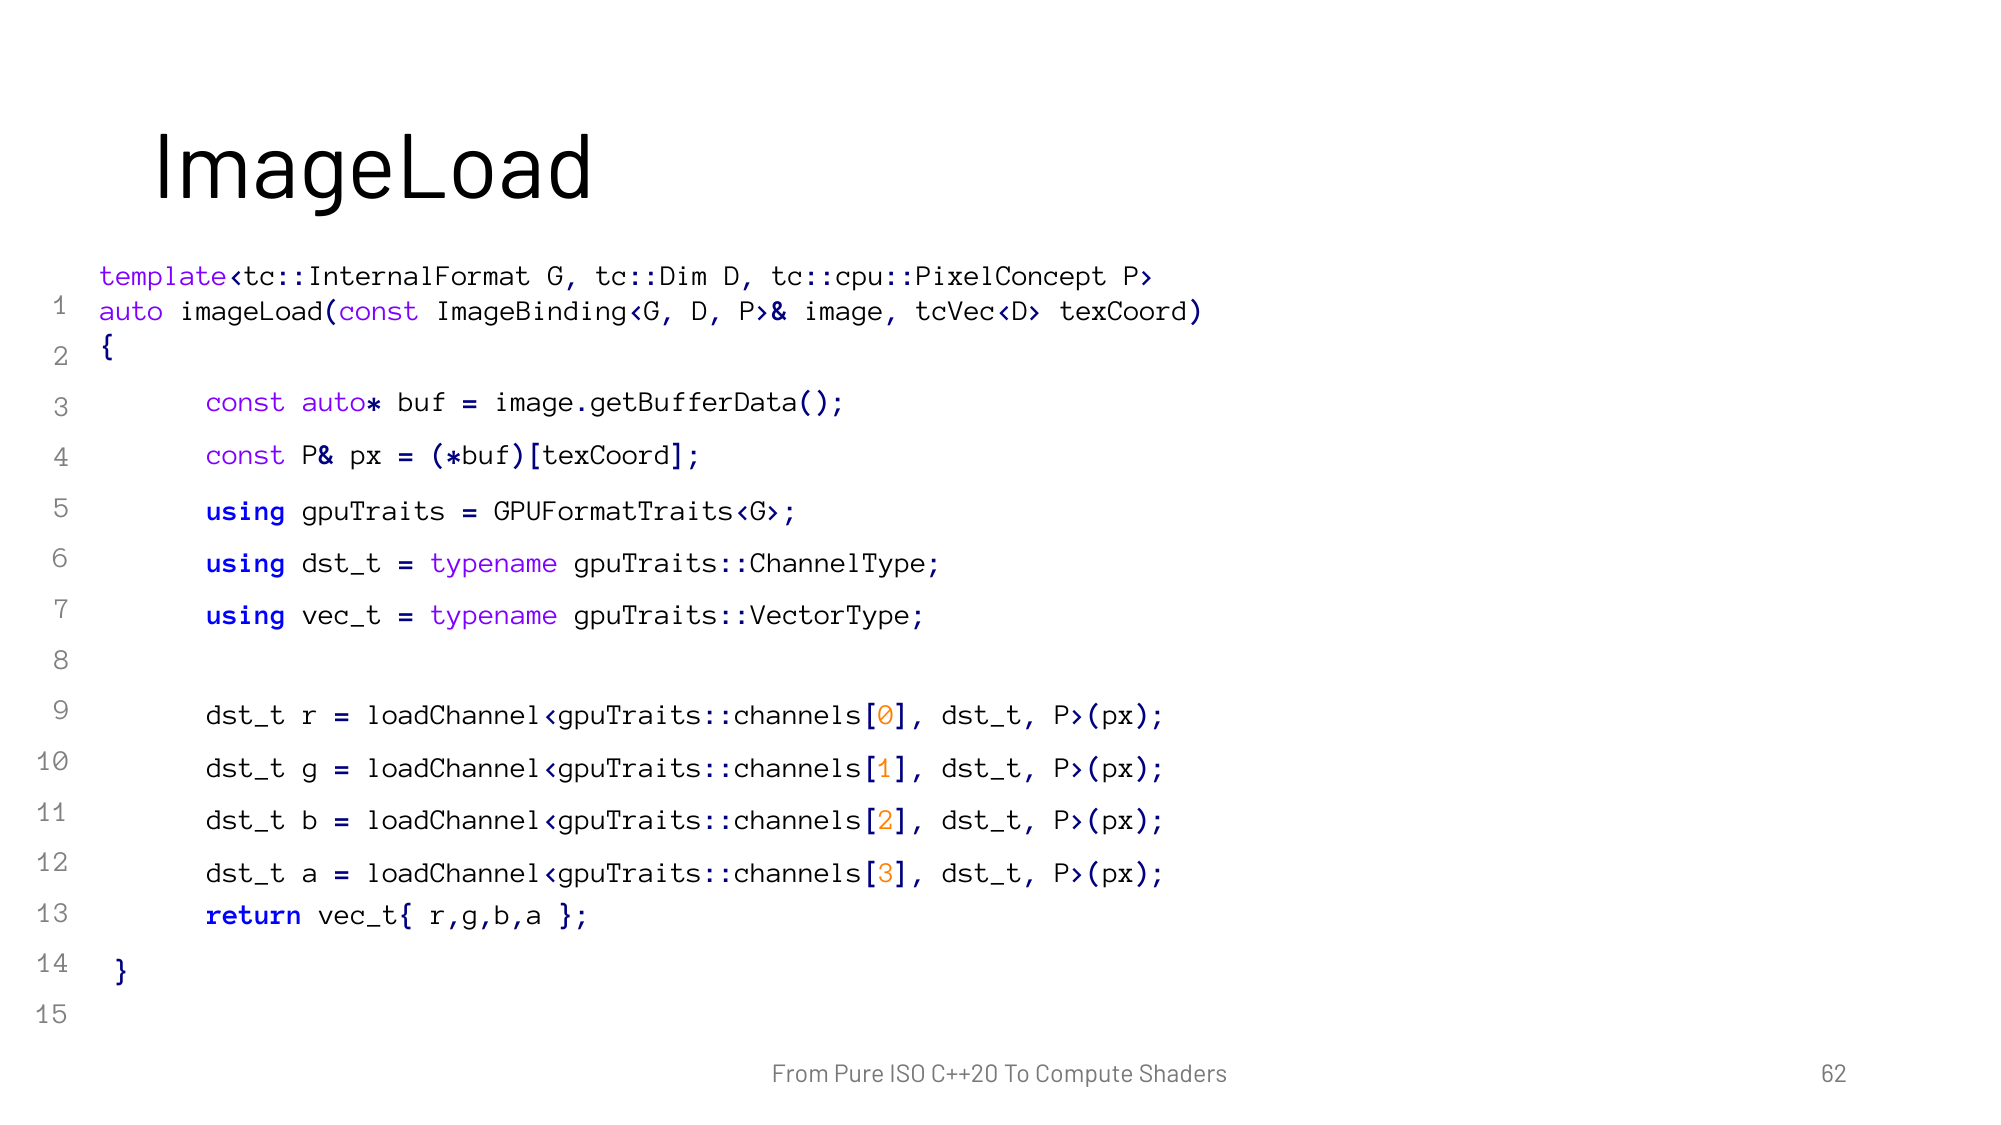

# ImageLoad
template<tc::InternalFormat G, tc::Dim D, tc::cpu::PixelConcept P>
auto imageLoad(const ImageBinding<G, D, P>& image, tcVec<D> texCoord)
{
1
2
const auto* buf = image.getBufferData();
const P& px = (*buf)[texCoord];
3
4
using gpuTraits = GPUFormatTraits<G>;
using dst_t = typename gpuTraits::ChannelType;
using vec_t = typename gpuTraits::VectorType;
5
6
7
8
dst_t r = loadChannel<gpuTraits::channels[0], dst_t, P>(px);
dst_t g = loadChannel<gpuTraits::channels[1], dst_t, P>(px);
dst_t b = loadChannel<gpuTraits::channels[2], dst_t, P>(px);
dst_t a = loadChannel<gpuTraits::channels[3], dst_t, P>(px);
9
10
11
12
13
return vec_t{ r,g,b,a };
14
}
15
From Pure ISO C++20 To Compute Shaders
62